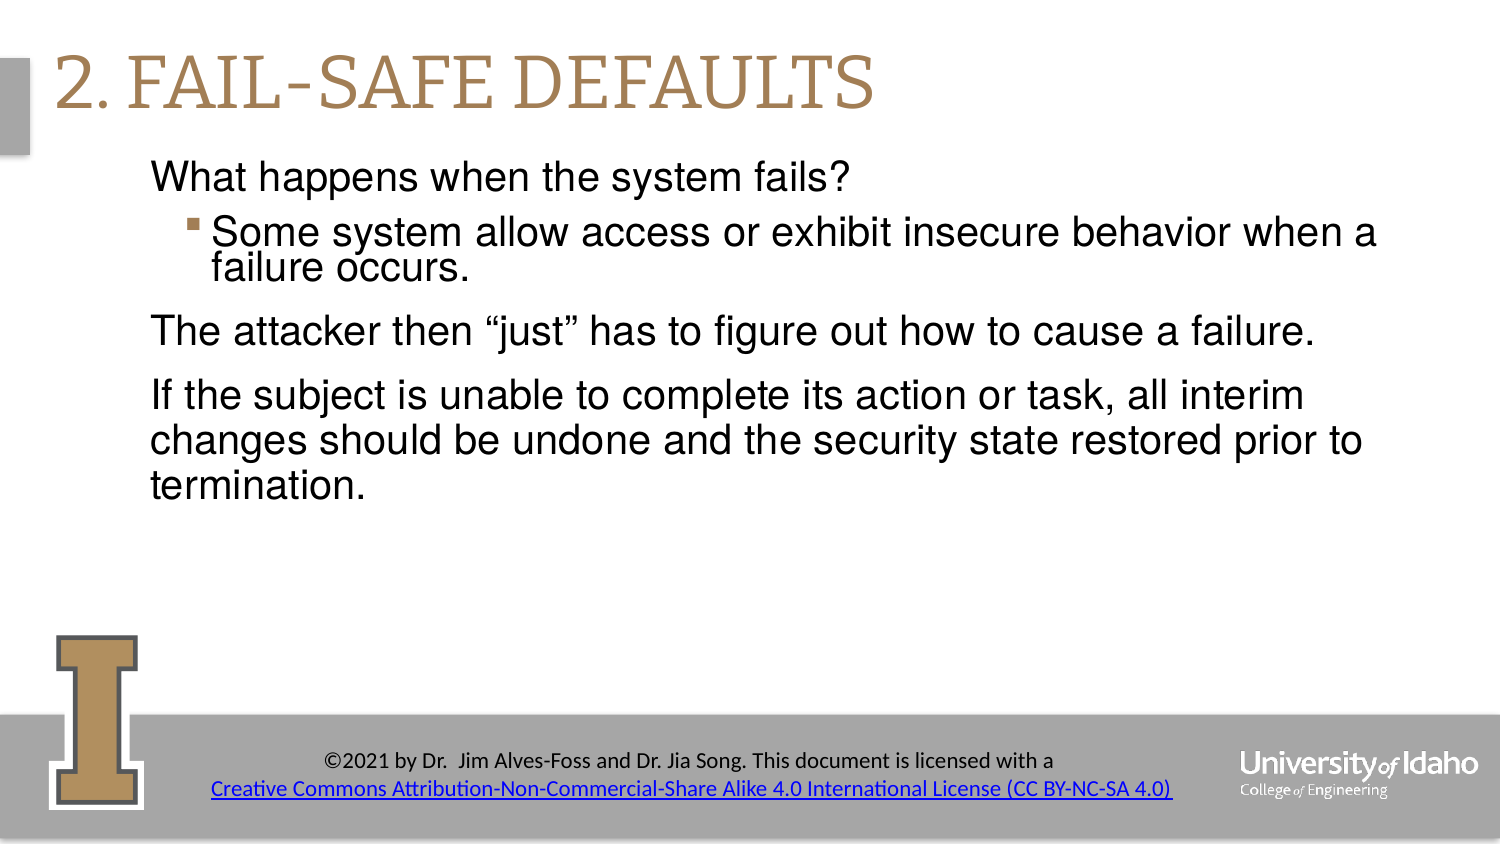

# 2. Fail-safe Defaults
What happens when the system fails?
Some system allow access or exhibit insecure behavior when a failure occurs.
The attacker then “just” has to figure out how to cause a failure.
If the subject is unable to complete its action or task, all interim changes should be undone and the security state restored prior to termination.